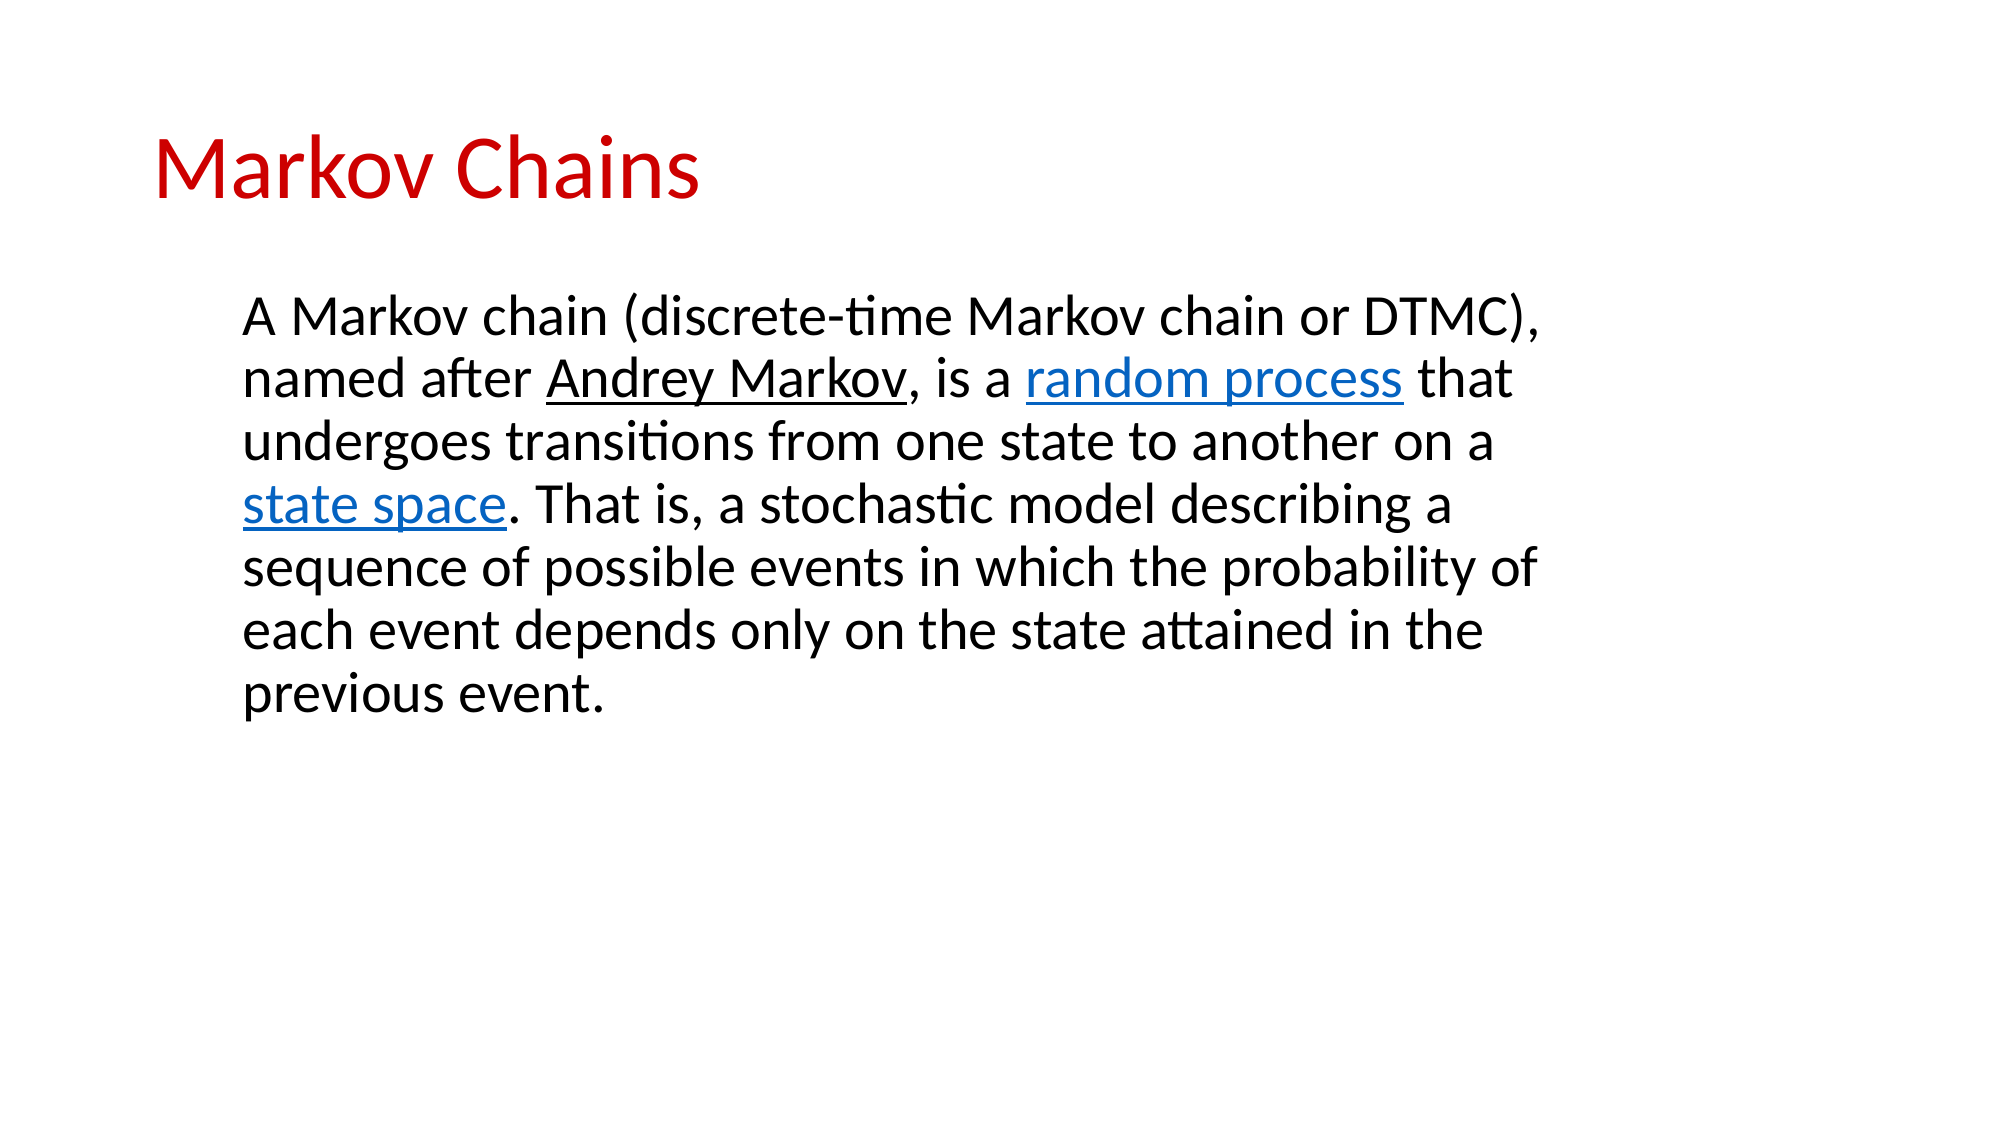

# Markov Chains
A Markov chain (discrete-time Markov chain or DTMC), named after Andrey Markov, is a random process that undergoes transitions from one state to another on a state space. That is, a stochastic model describing a sequence of possible events in which the probability of each event depends only on the state attained in the previous event.